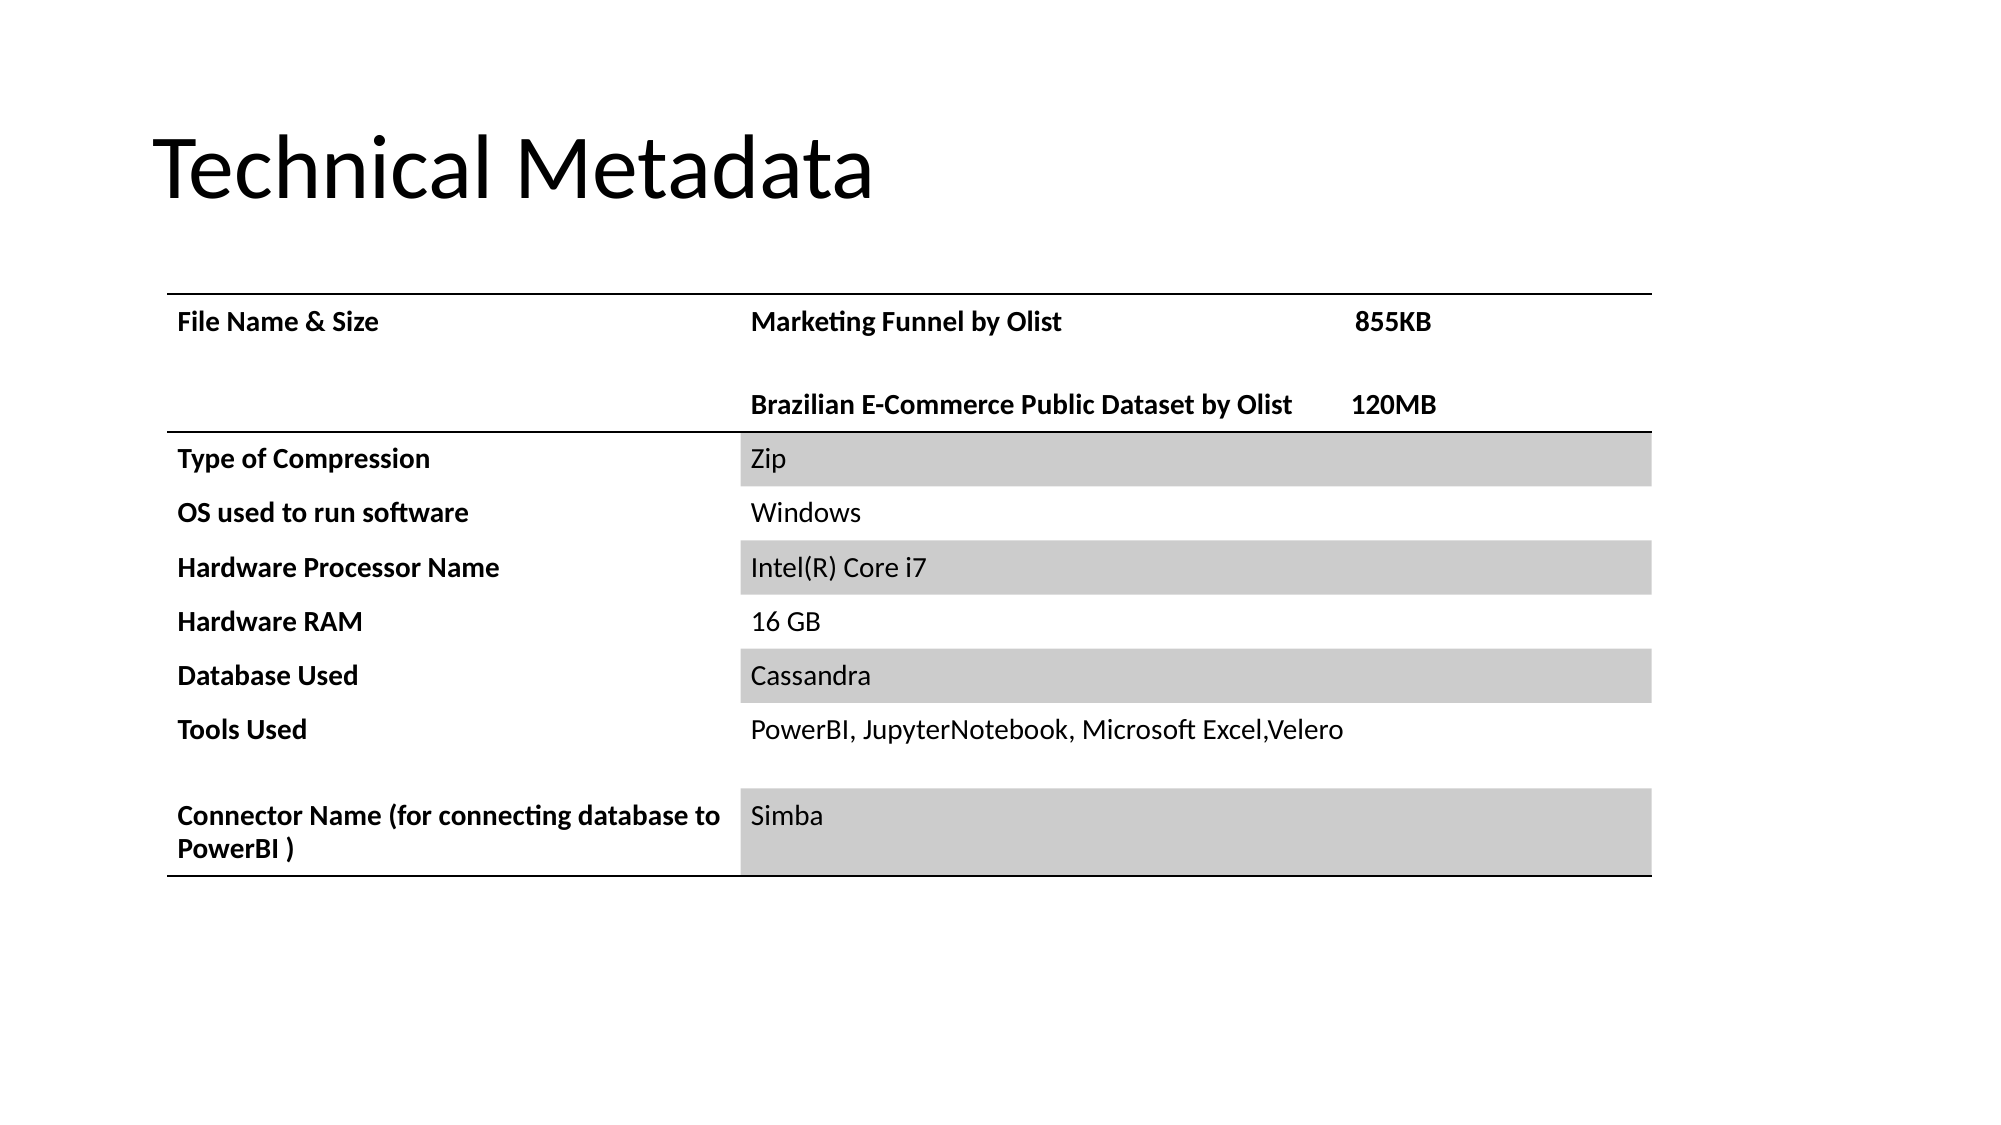

# Technical Metadata
| File Name & Size | Marketing Funnel by Olist                                             855KB Brazilian E-Commerce Public Dataset by Olist    120MB |
| --- | --- |
| Type of Compression | Zip |
| OS used to run software | Windows |
| Hardware Processor Name | Intel(R) Core i7 |
| Hardware RAM | 16 GB |
| Database Used | Cassandra |
| Tools Used | PowerBI, JupyterNotebook, Microsoft Excel,Velero |
| Connector Name (for connecting database to PowerBI ) | Simba |